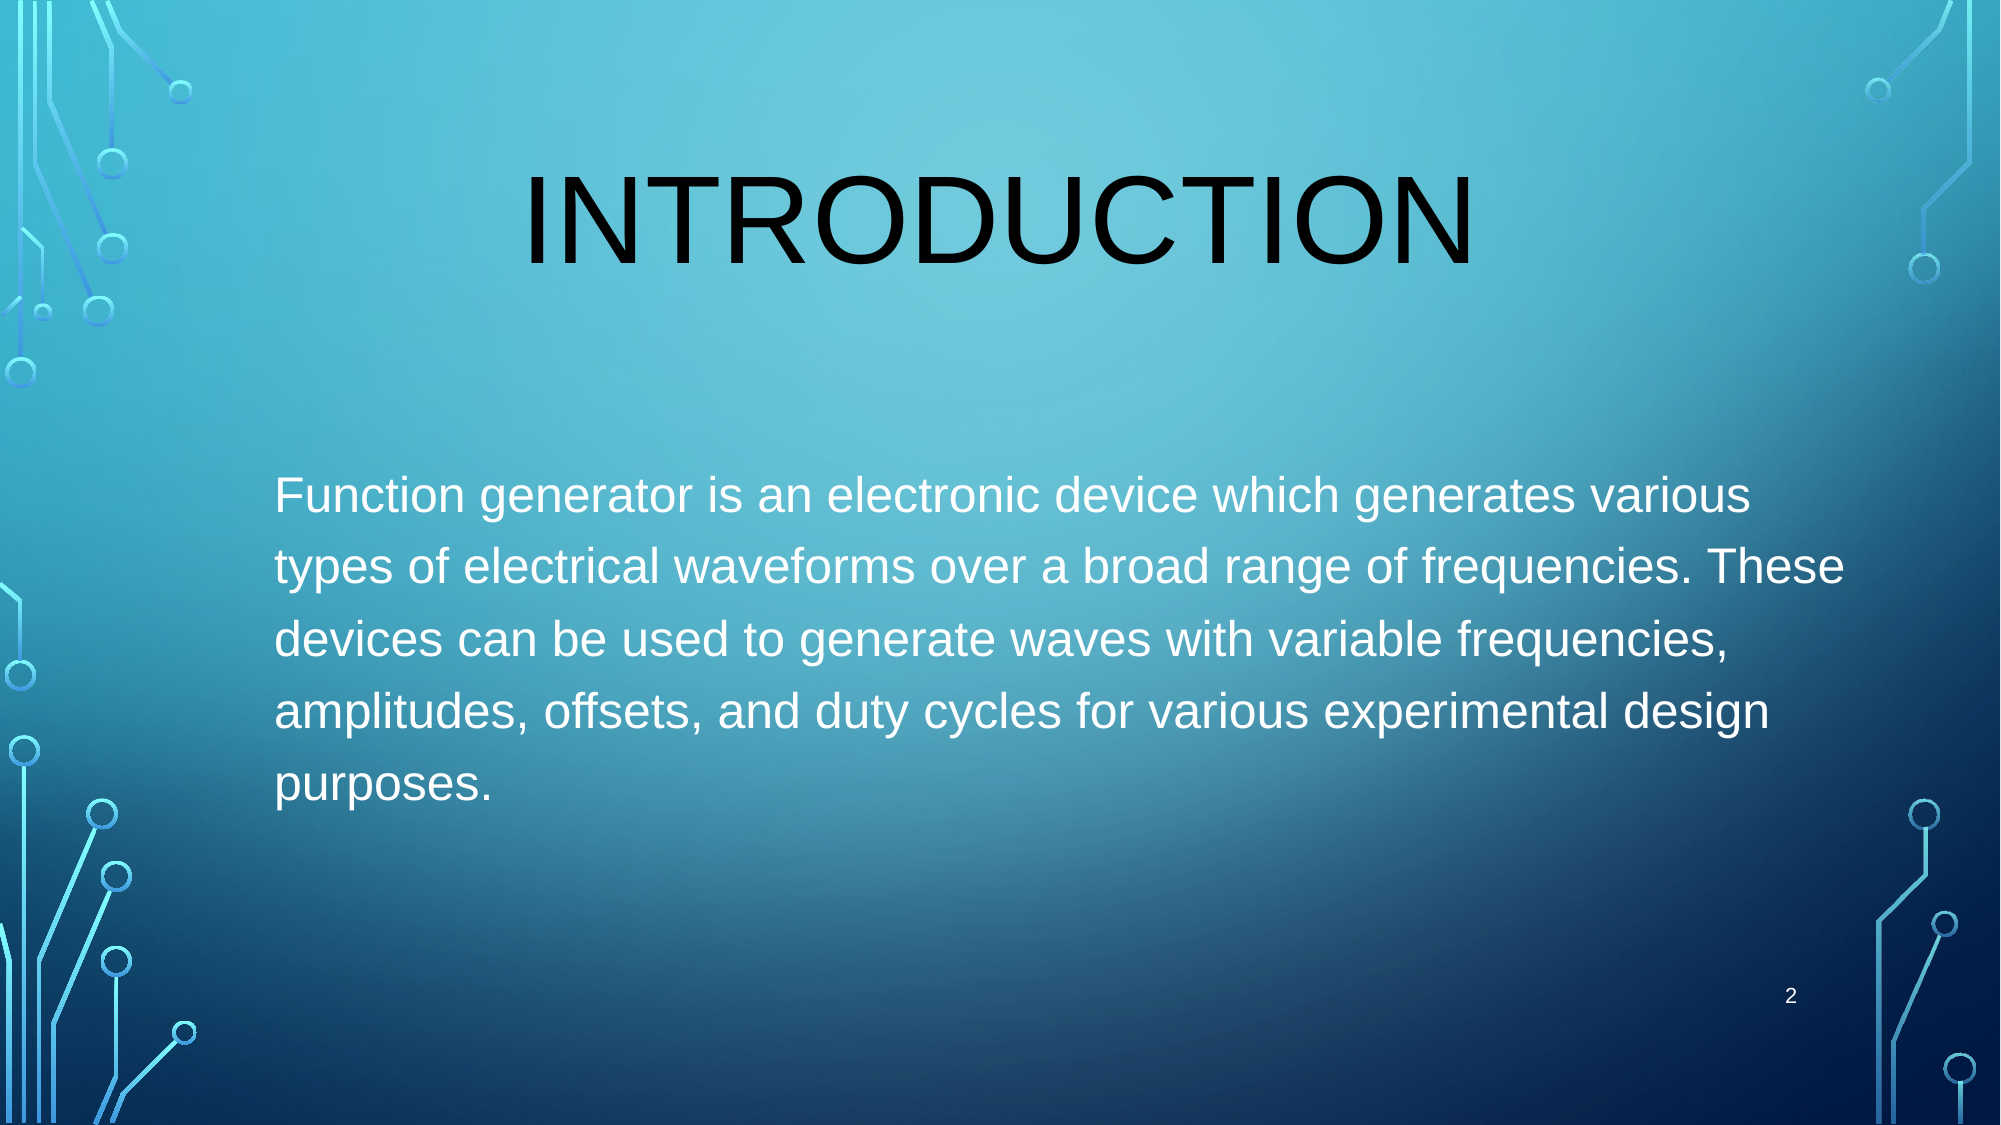

# Introduction
Function generator is an electronic device which generates various types of electrical waveforms over a broad range of frequencies. These devices can be used to generate waves with variable frequencies, amplitudes, offsets, and duty cycles for various experimental design purposes.
2